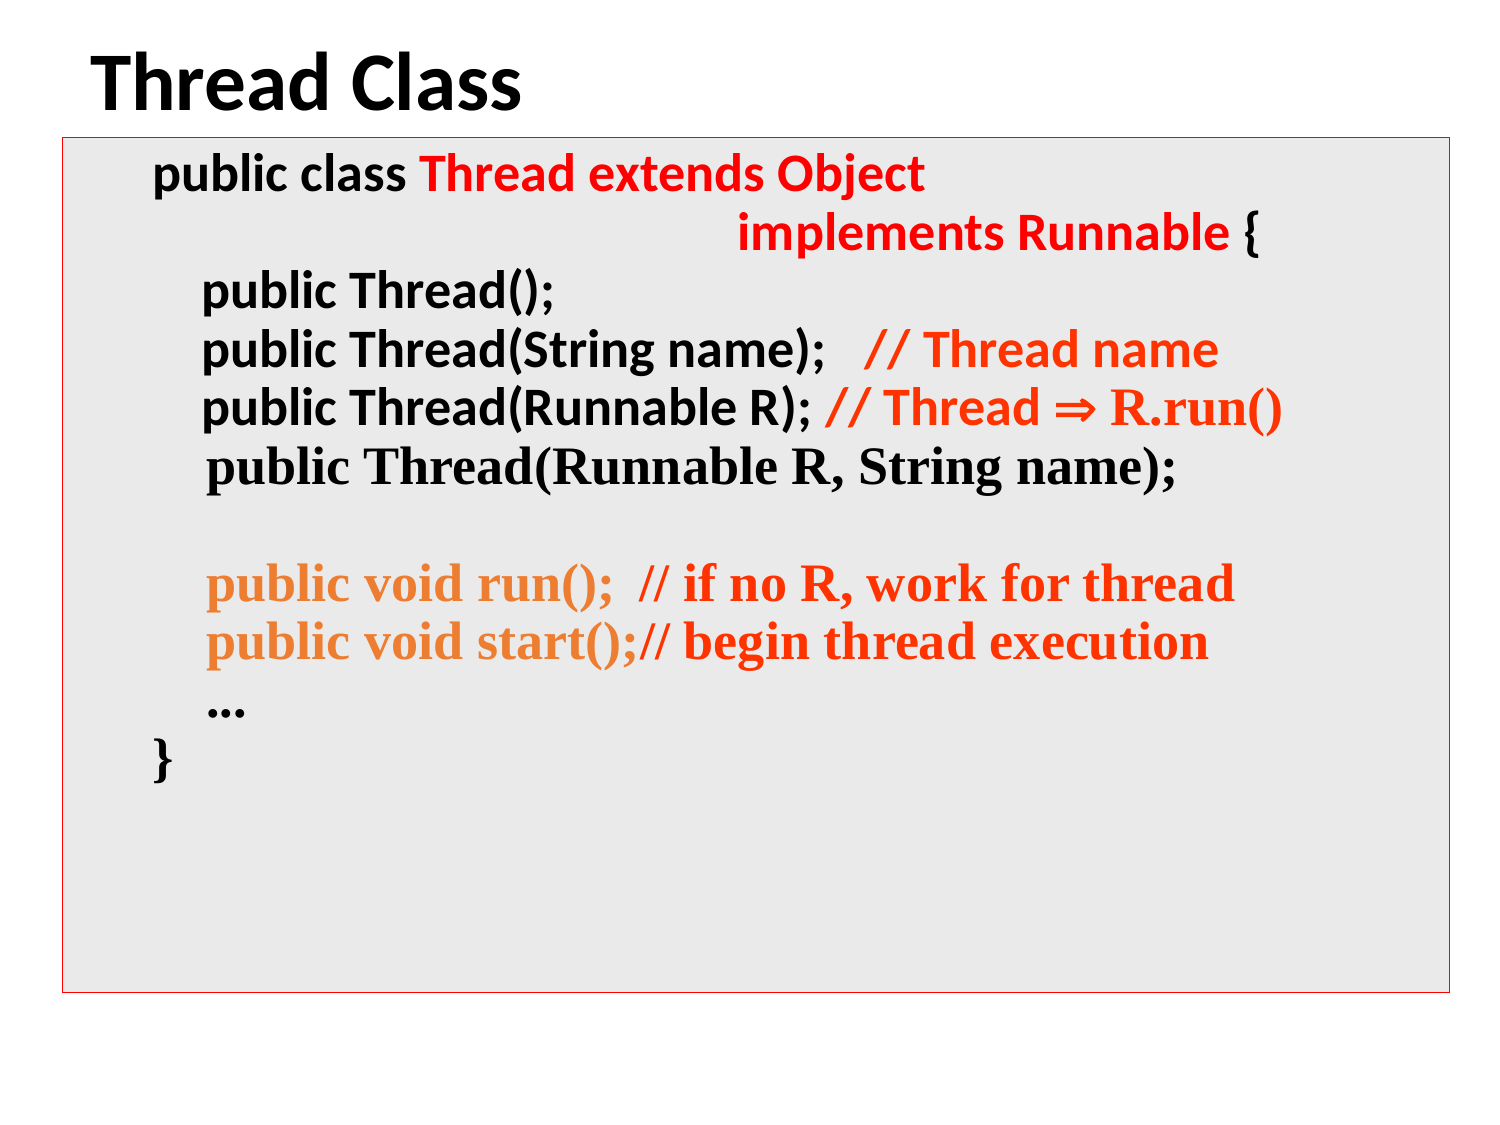

# Thread Class
public class Thread extends Object
				        implements Runnable {
    public Thread();
    public Thread(String name);   // Thread name
    public Thread(Runnable R); // Thread ⇒ R.run()
    public Thread(Runnable R, String name);

    public void run();	// if no R, work for thread
    public void start();// begin thread execution
    ...
}